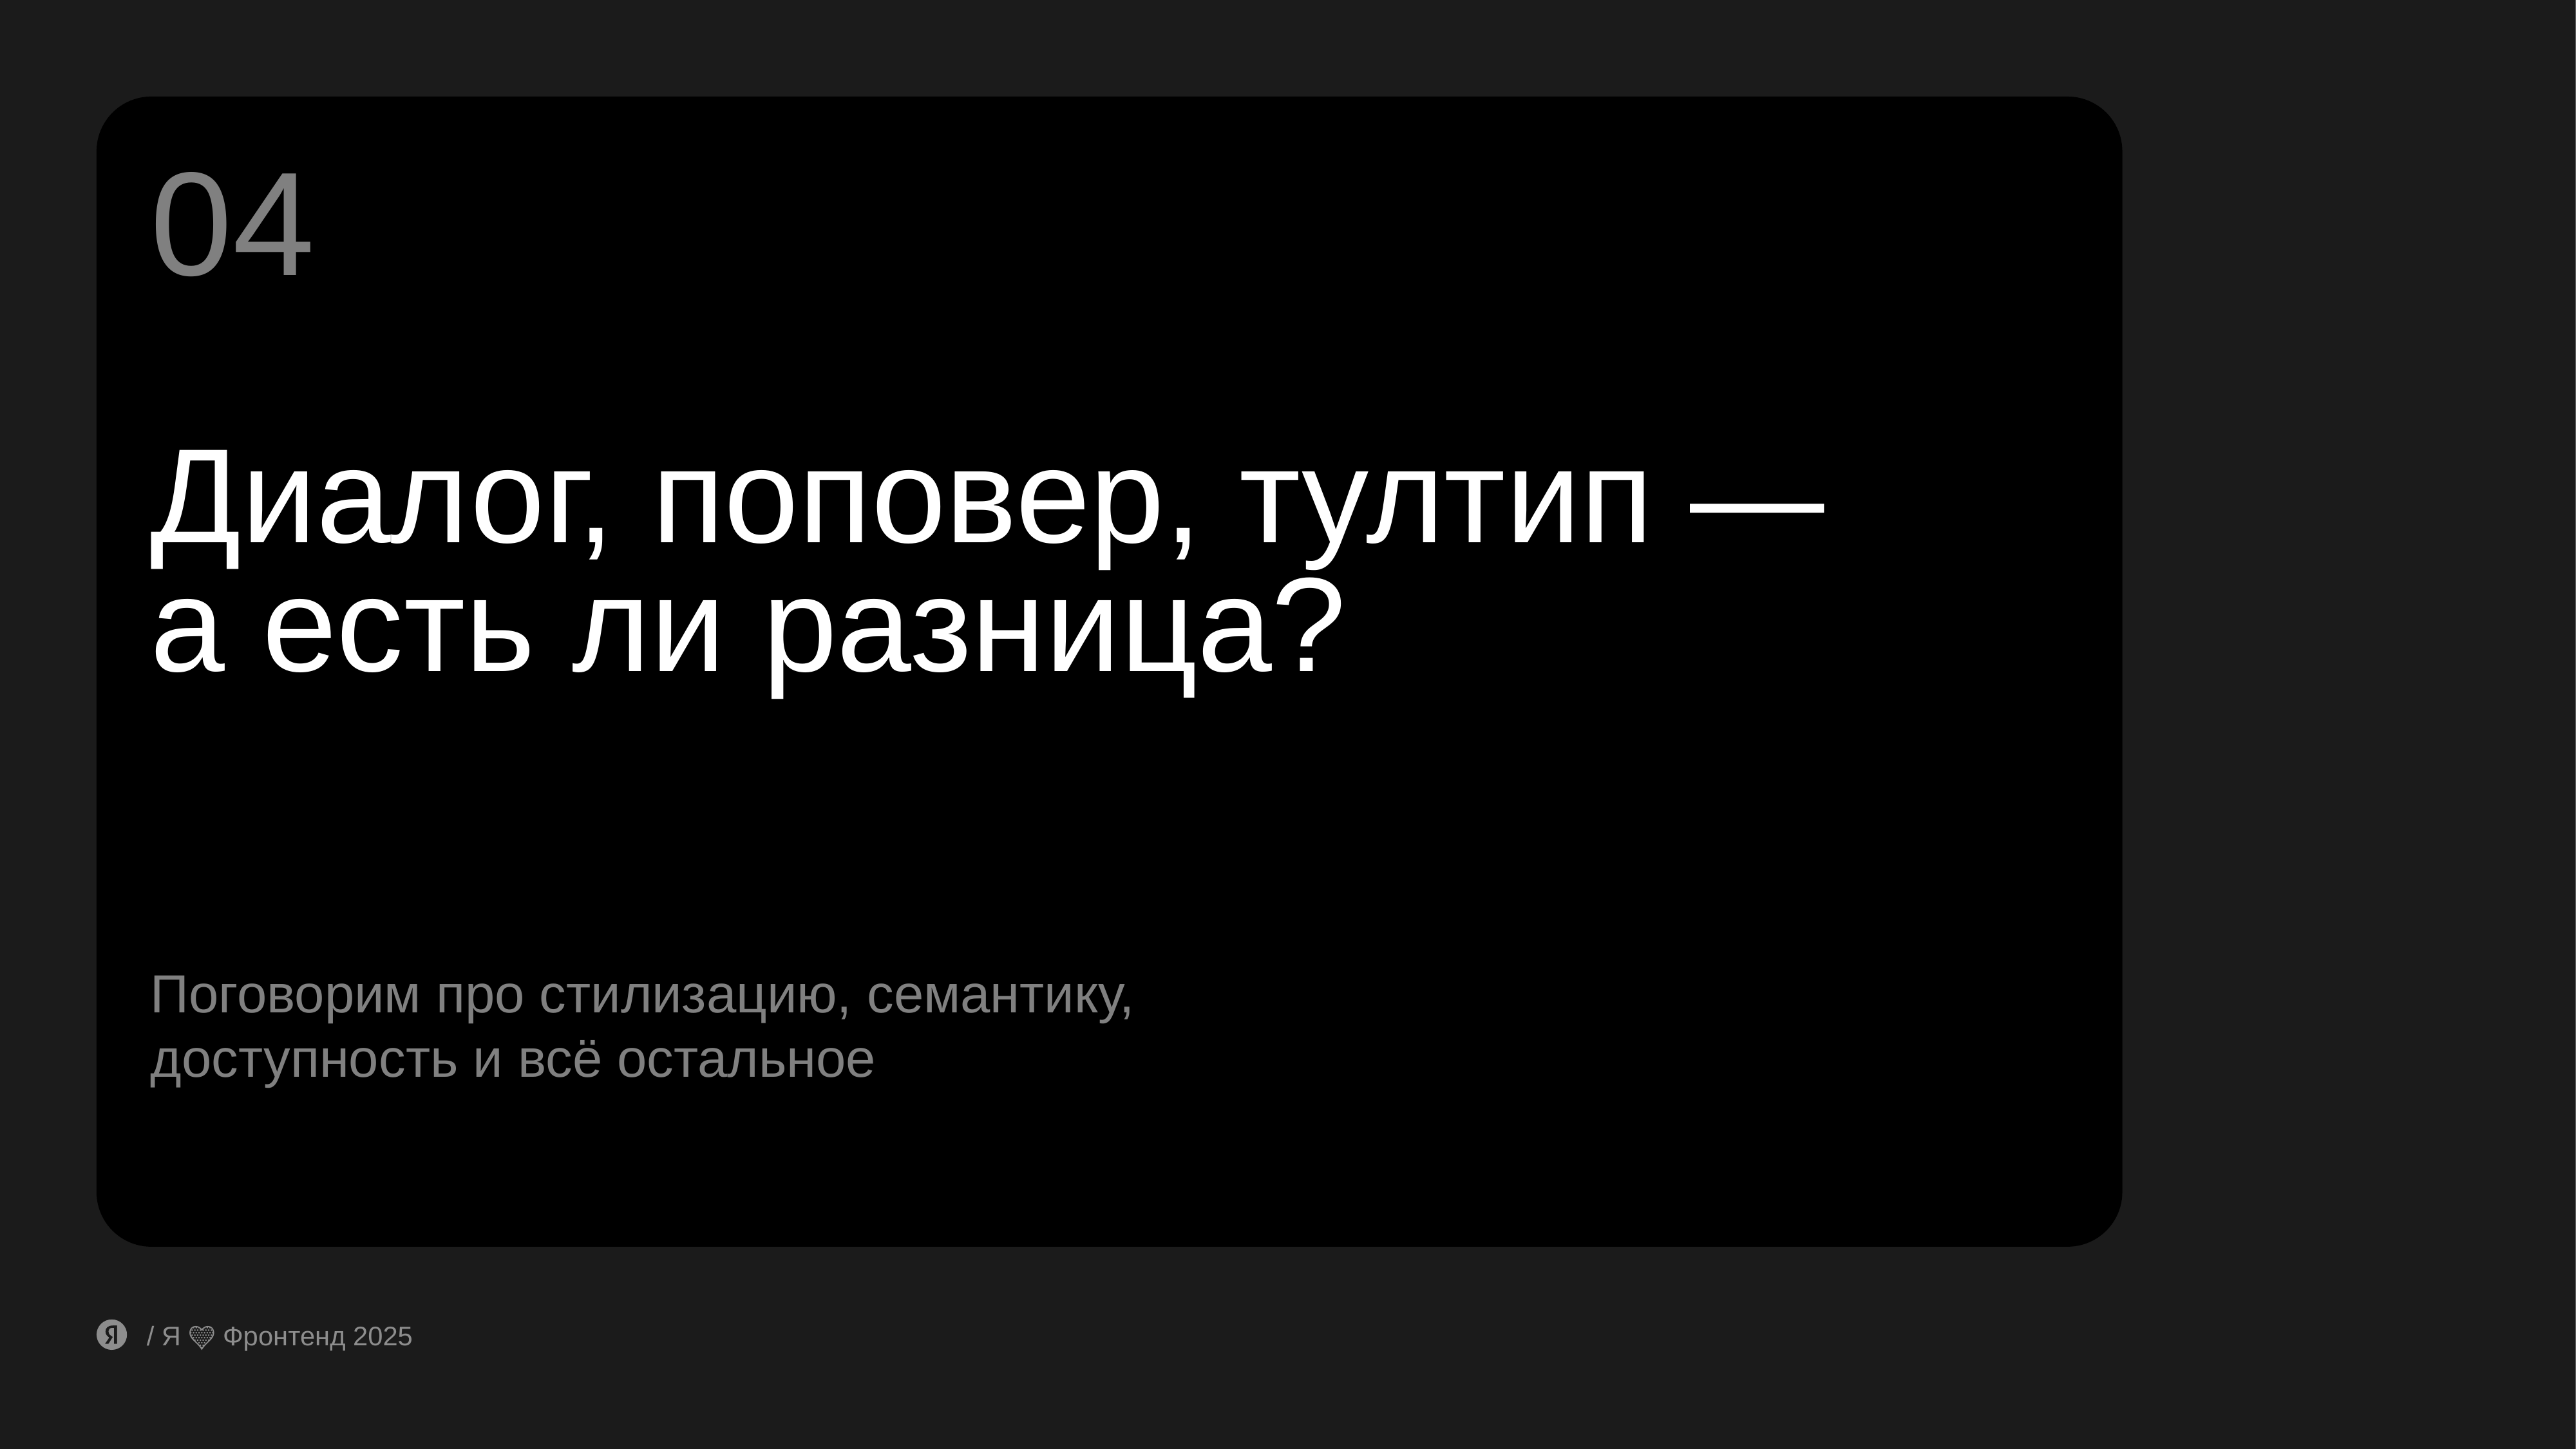

04
# Диалог, поповер, тултип — а есть ли разница?
Поговорим про стилизацию, семантику,
доступность и всё остальное
/ Я 💛 Фронтенд 2025